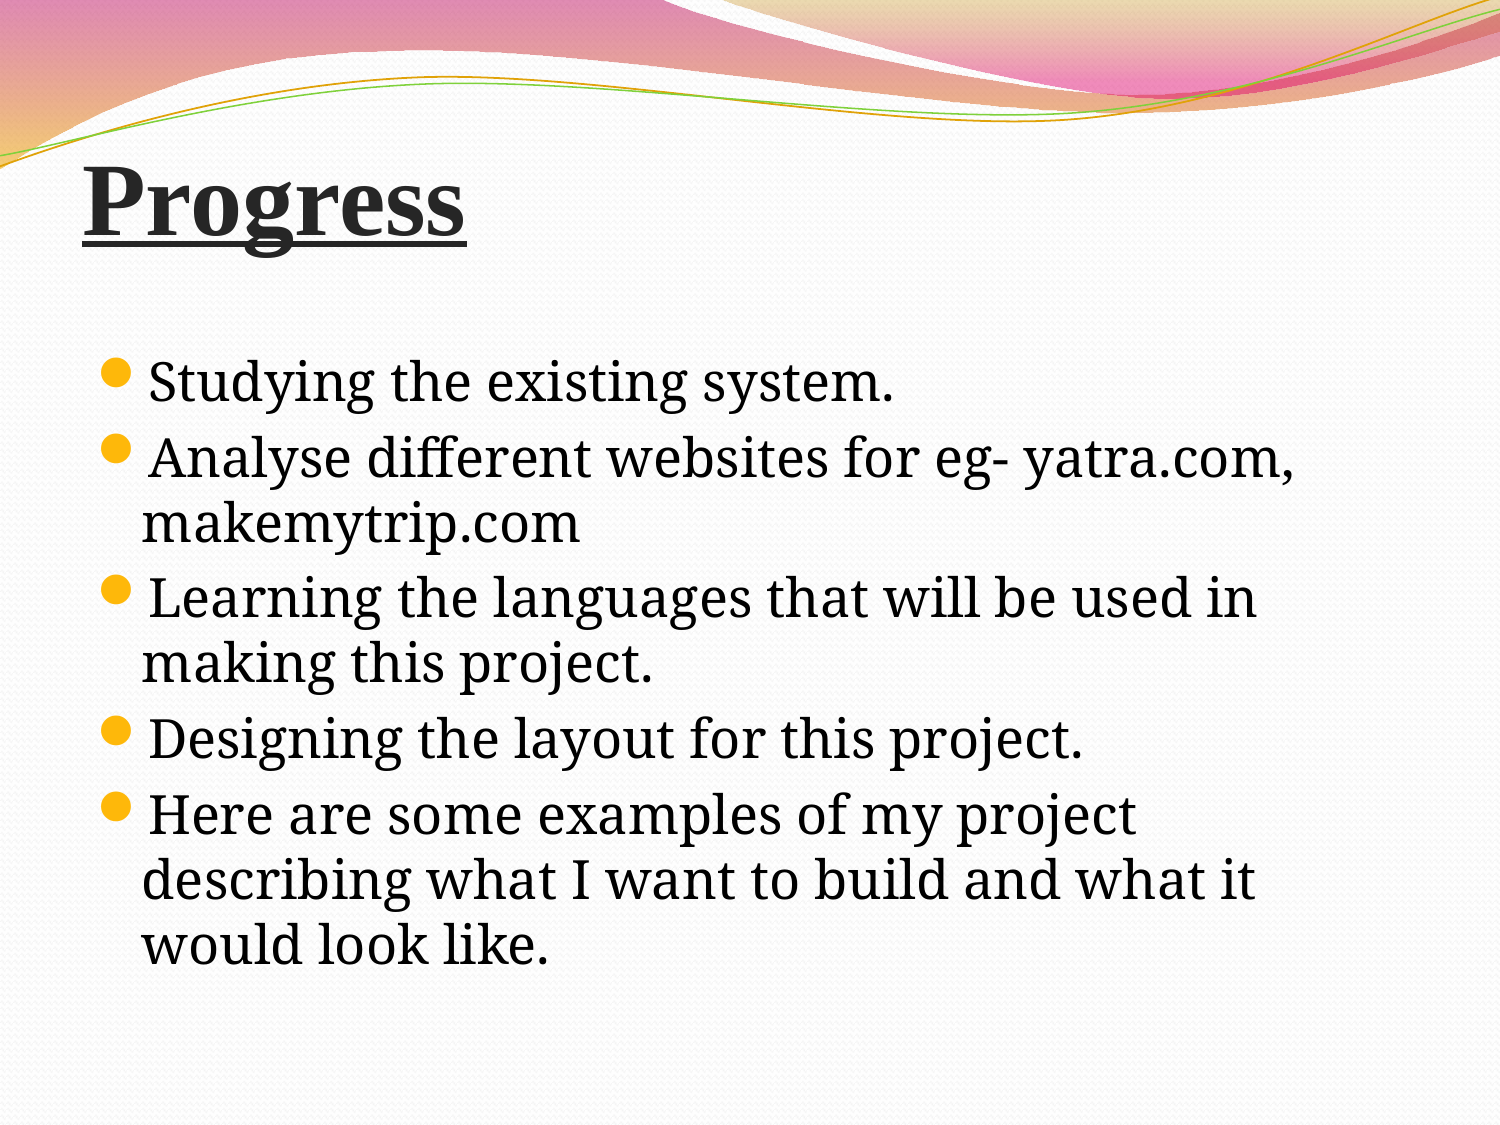

# Progress
Studying the existing system.
Analyse different websites for eg- yatra.com, makemytrip.com
Learning the languages that will be used in making this project.
Designing the layout for this project.
Here are some examples of my project describing what I want to build and what it would look like.